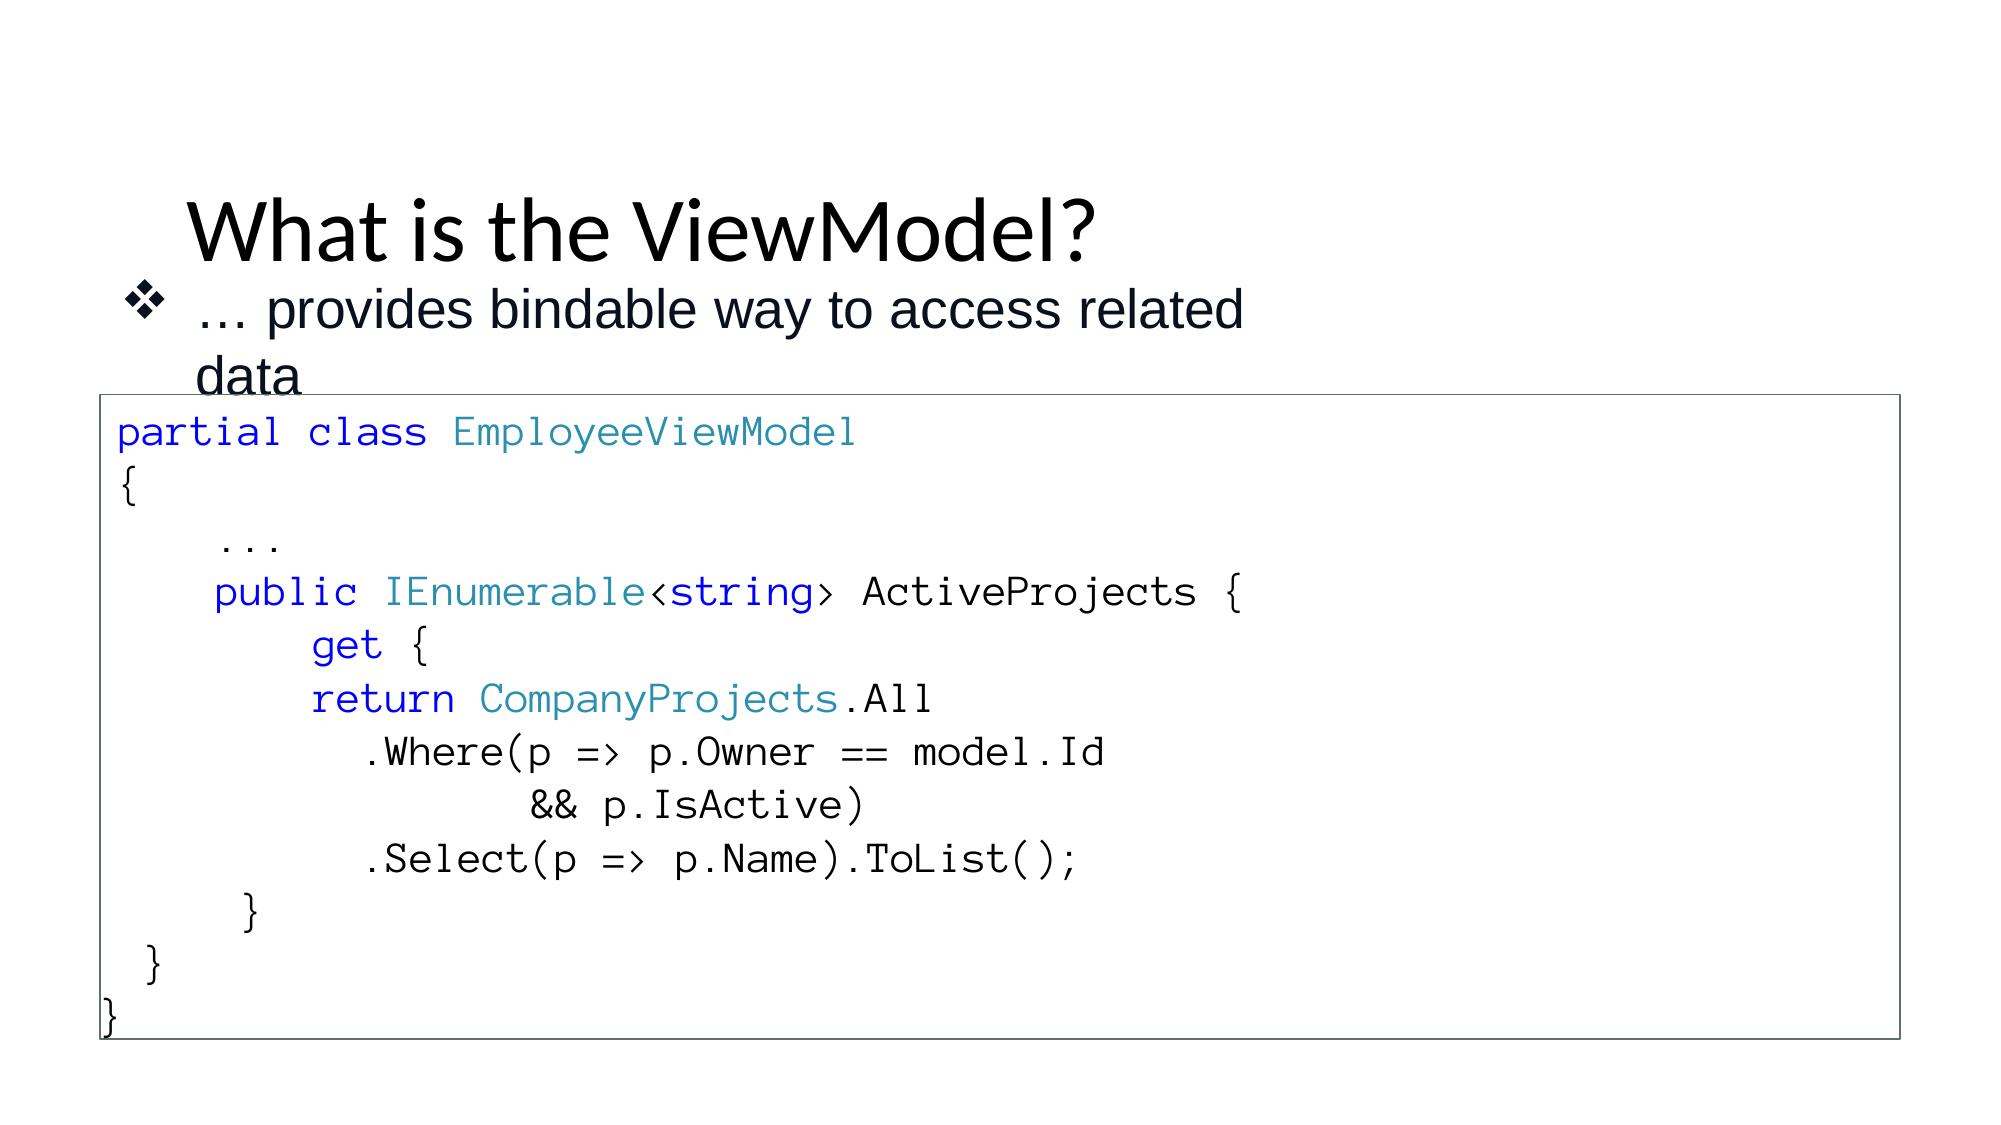

# What is the ViewModel?
… provides bindable way to access related data
partial class EmployeeViewModel
{
...
public IEnumerable<string> ActiveProjects {  get {
return CompanyProjects.All
.Where(p => p.Owner == model.Id
&& p.IsActive)
.Select(p => p.Name).ToList();
}
}
}